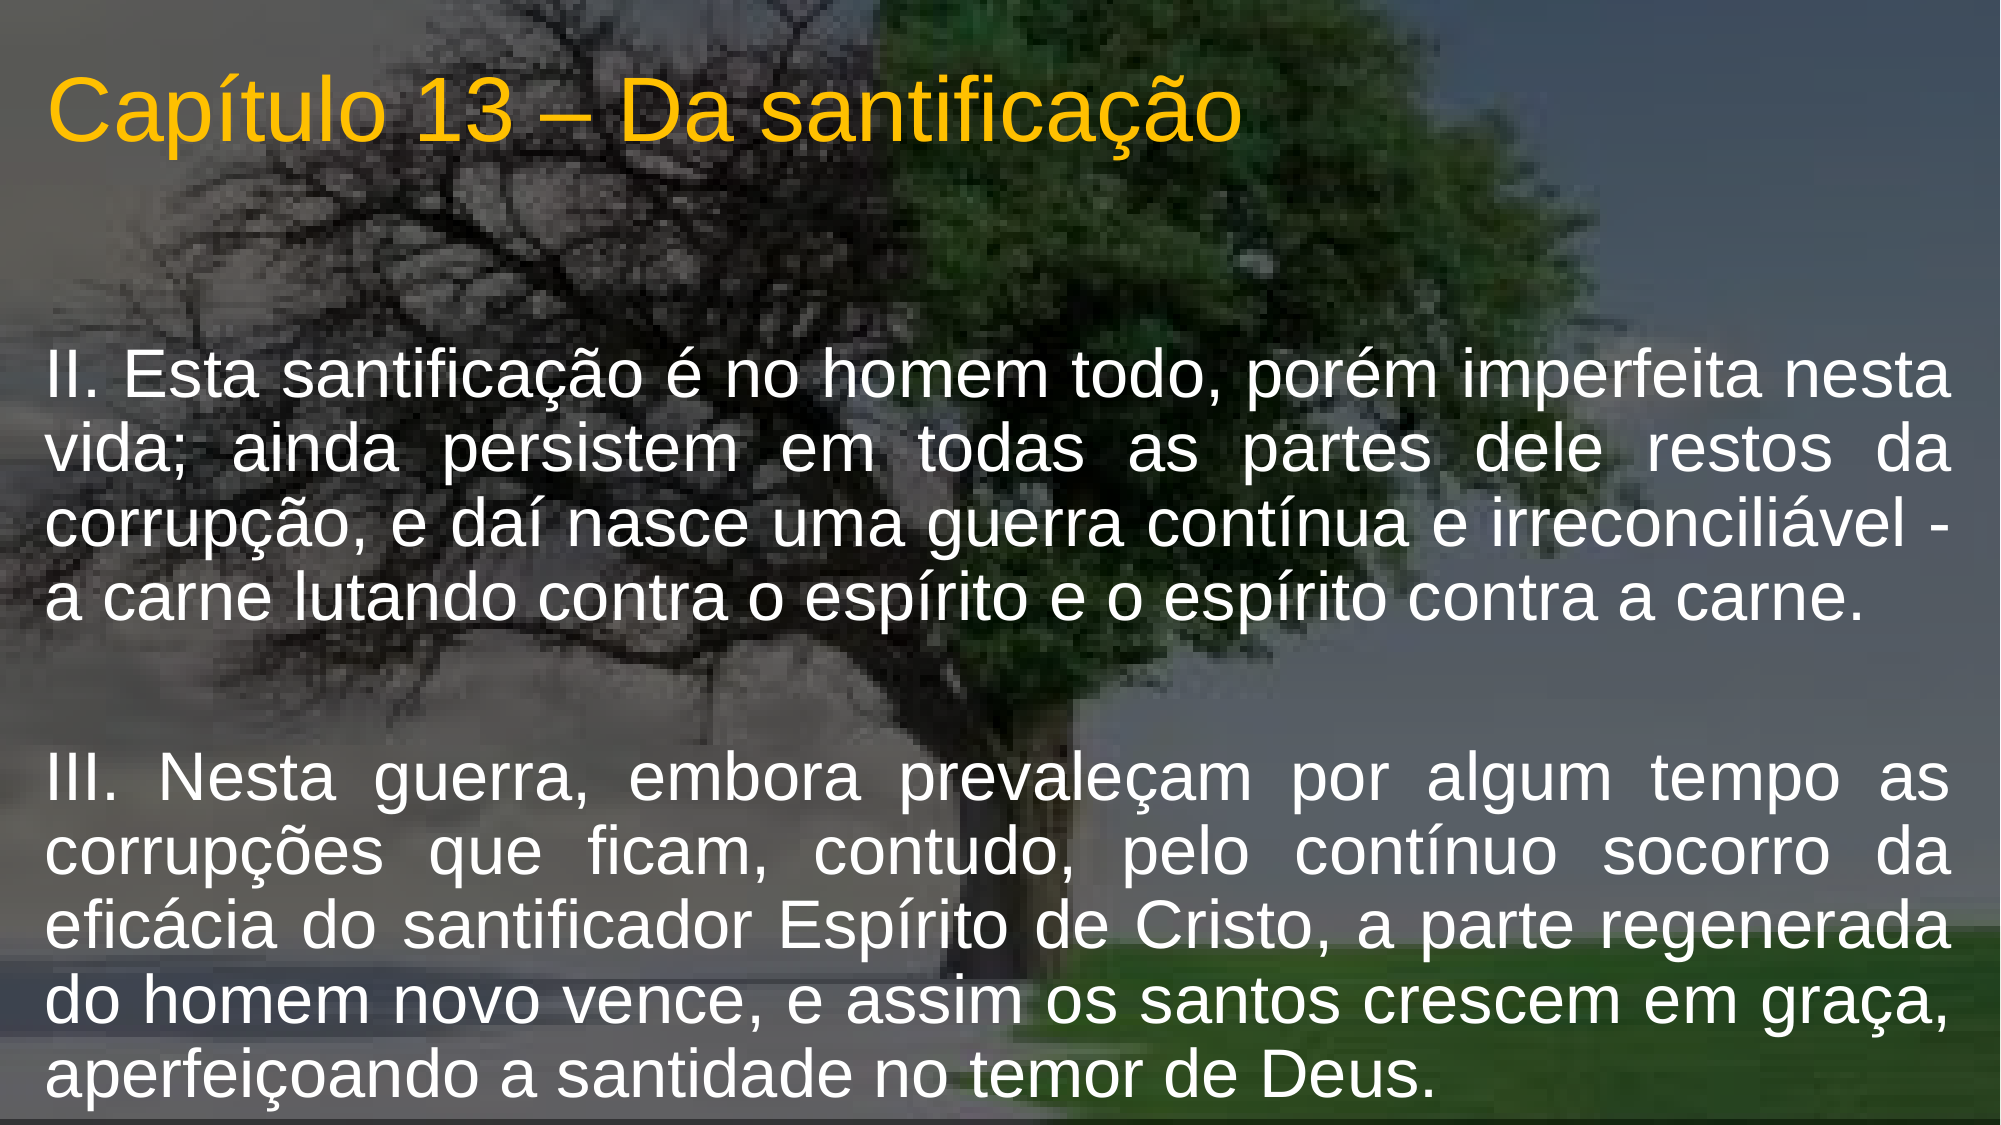

# Capítulo 13 – Da santificação
II. Esta santificação é no homem todo, porém imperfeita nesta vida; ainda persistem em todas as partes dele restos da corrupção, e daí nasce uma guerra contínua e irreconciliável - a carne lutando contra o espírito e o espírito contra a carne.

III. Nesta guerra, embora prevaleçam por algum tempo as corrupções que ficam, contudo, pelo contínuo socorro da eficácia do santificador Espírito de Cristo, a parte regenerada do homem novo vence, e assim os santos crescem em graça, aperfeiçoando a santidade no temor de Deus.